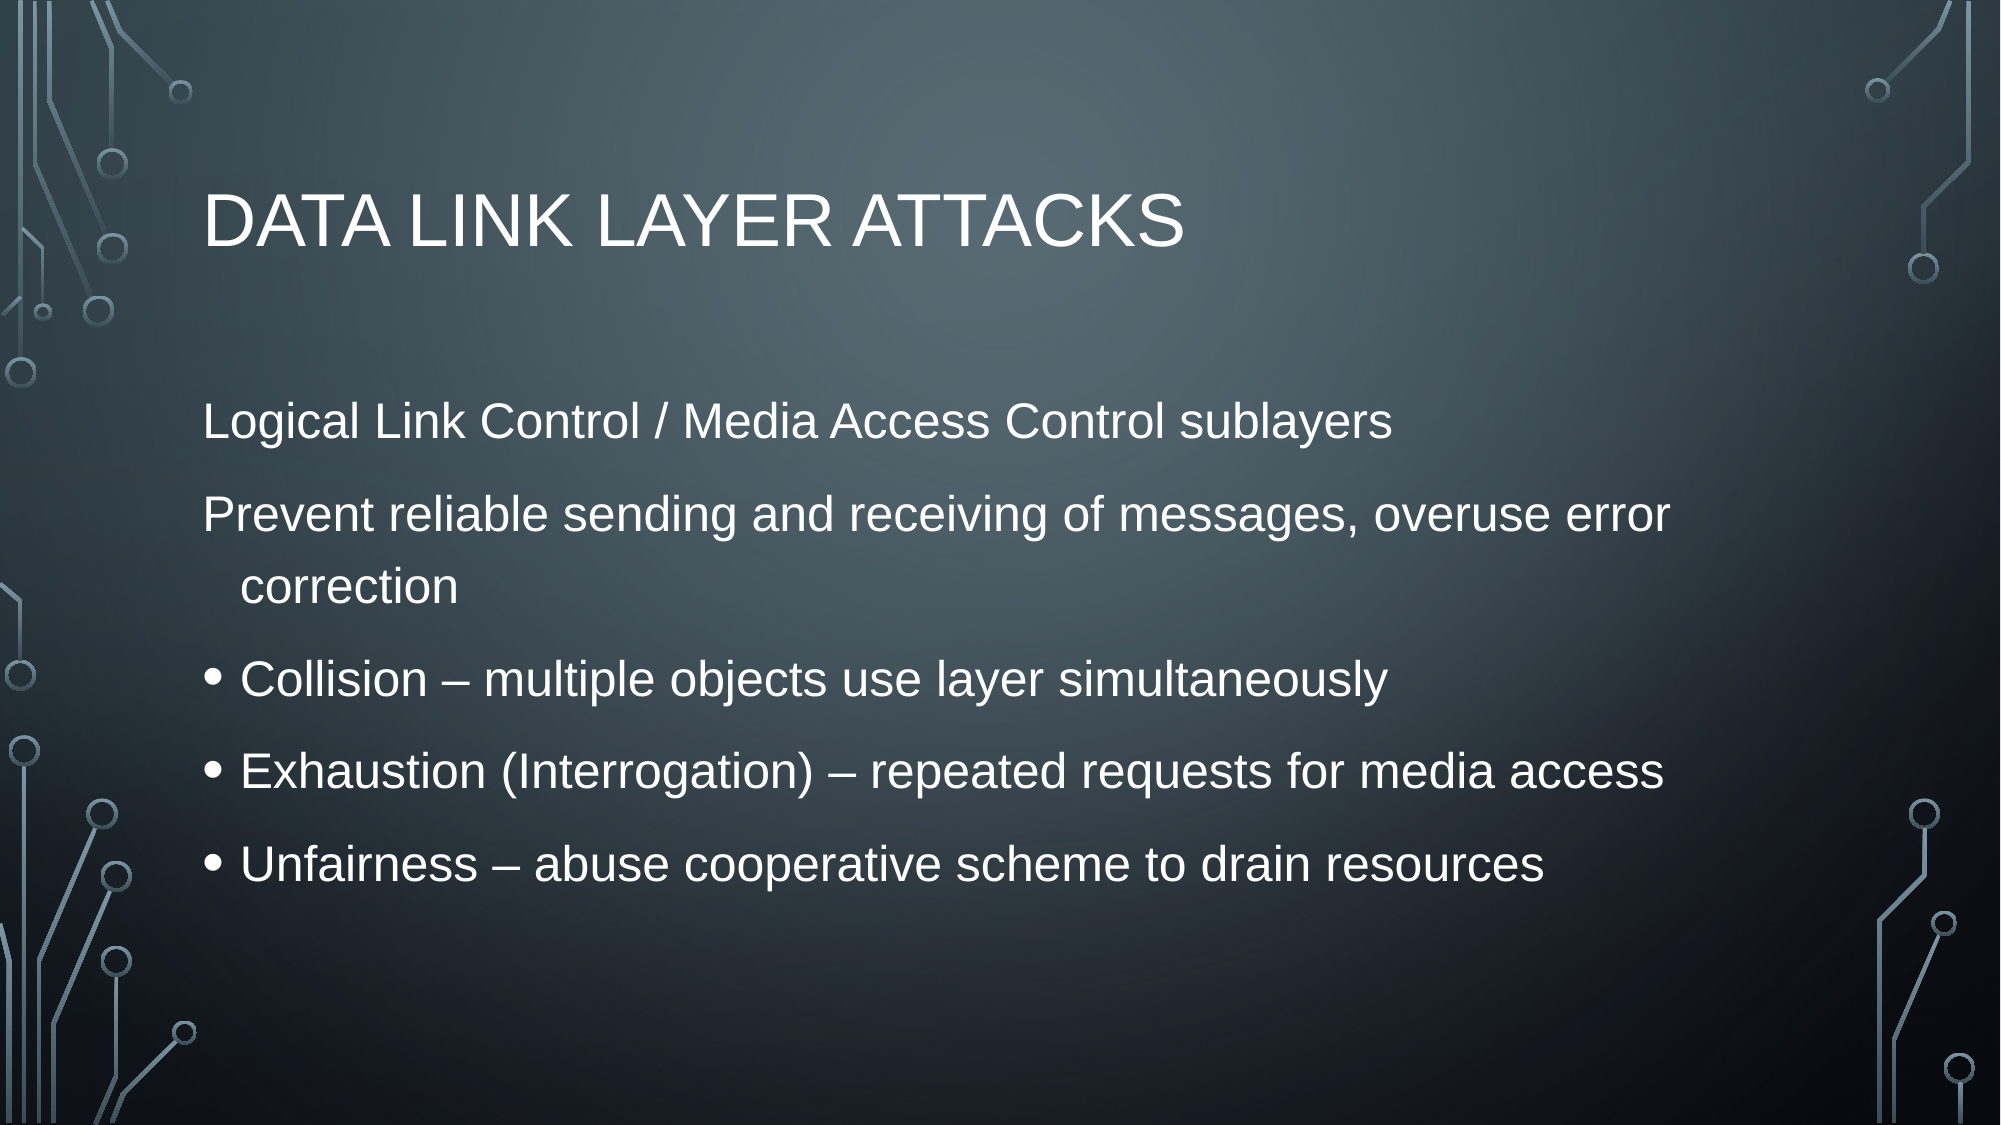

# Data Link layer attacks
Logical Link Control / Media Access Control sublayers
Prevent reliable sending and receiving of messages, overuse error correction
Collision – multiple objects use layer simultaneously
Exhaustion (Interrogation) – repeated requests for media access
Unfairness – abuse cooperative scheme to drain resources